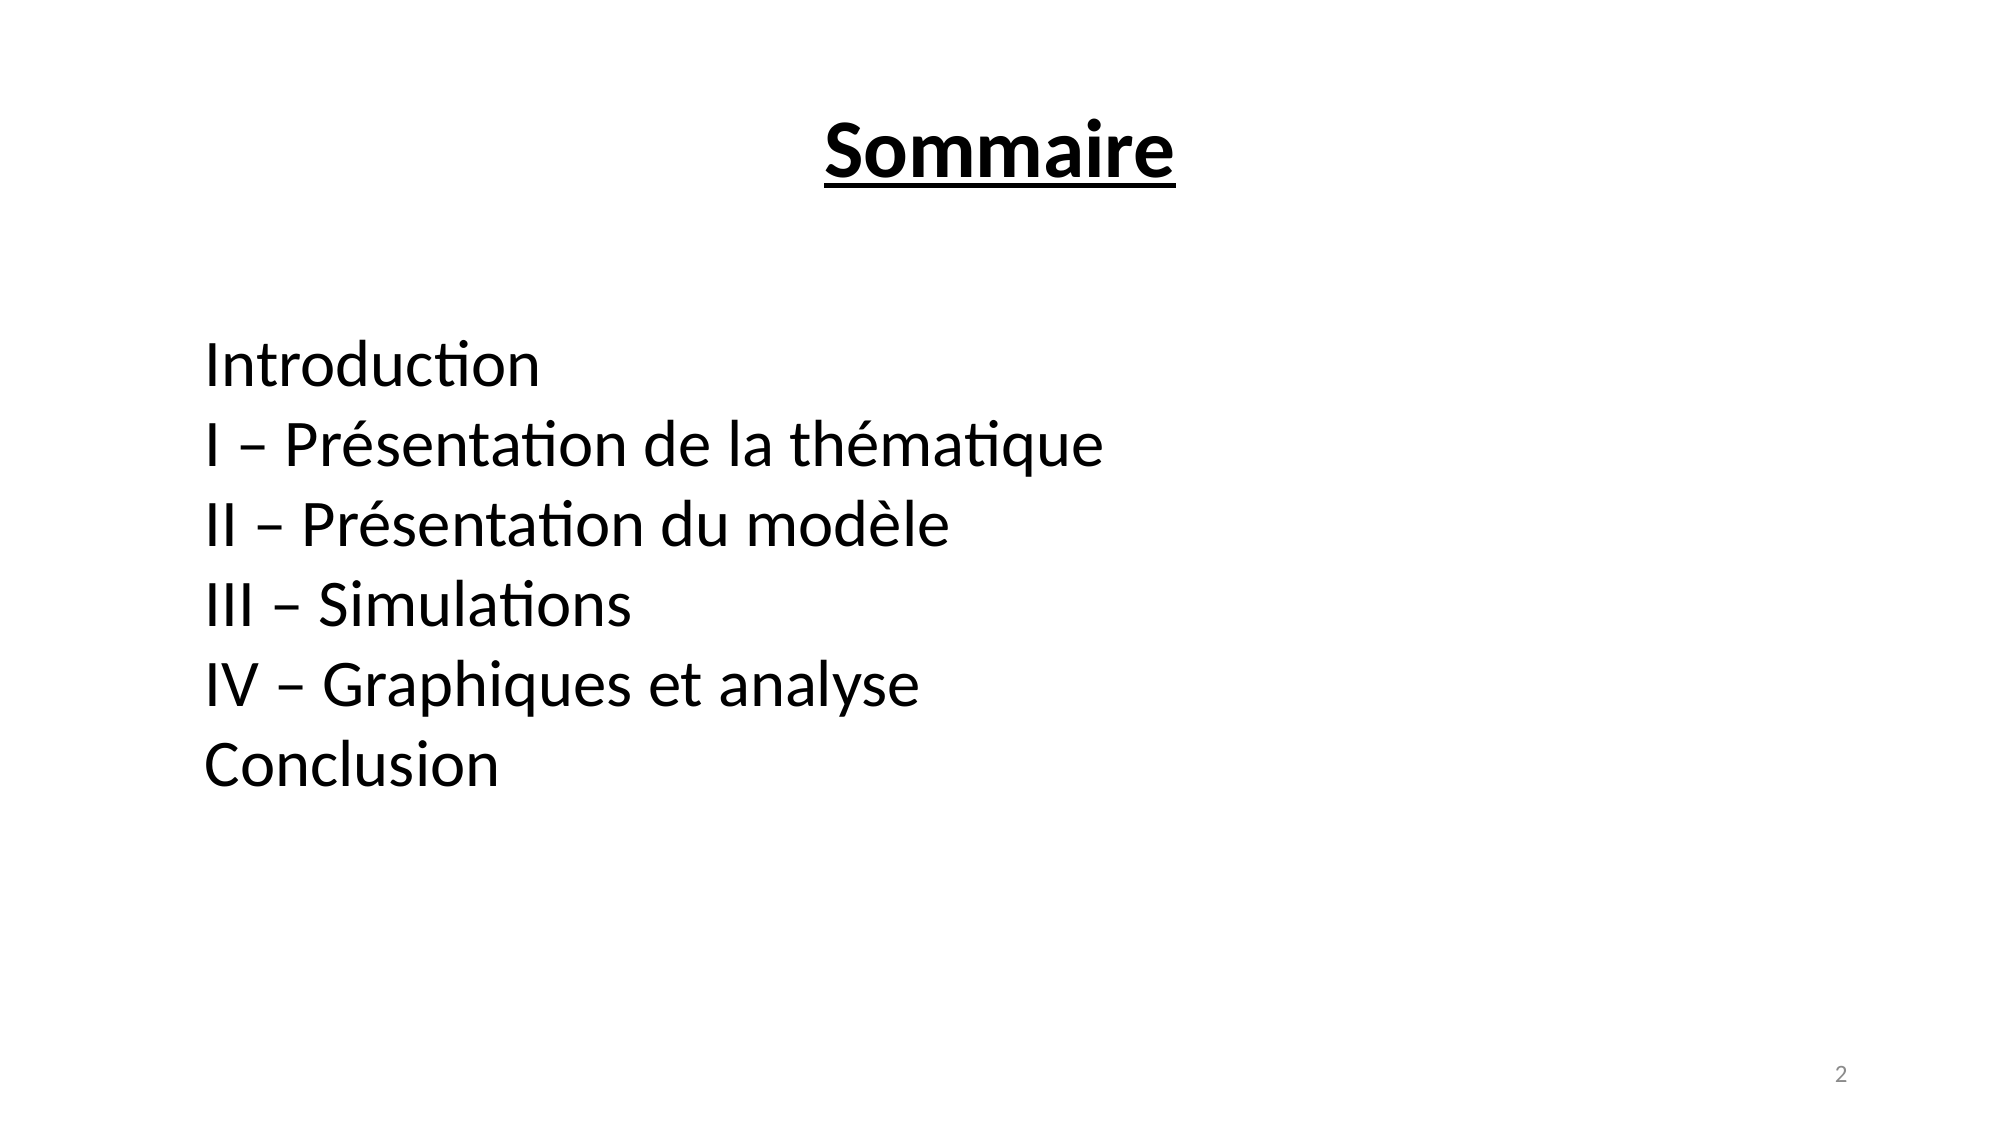

Sommaire
Introduction
I – Présentation de la thématique
II – Présentation du modèle
III – Simulations
IV – Graphiques et analyse
Conclusion
2